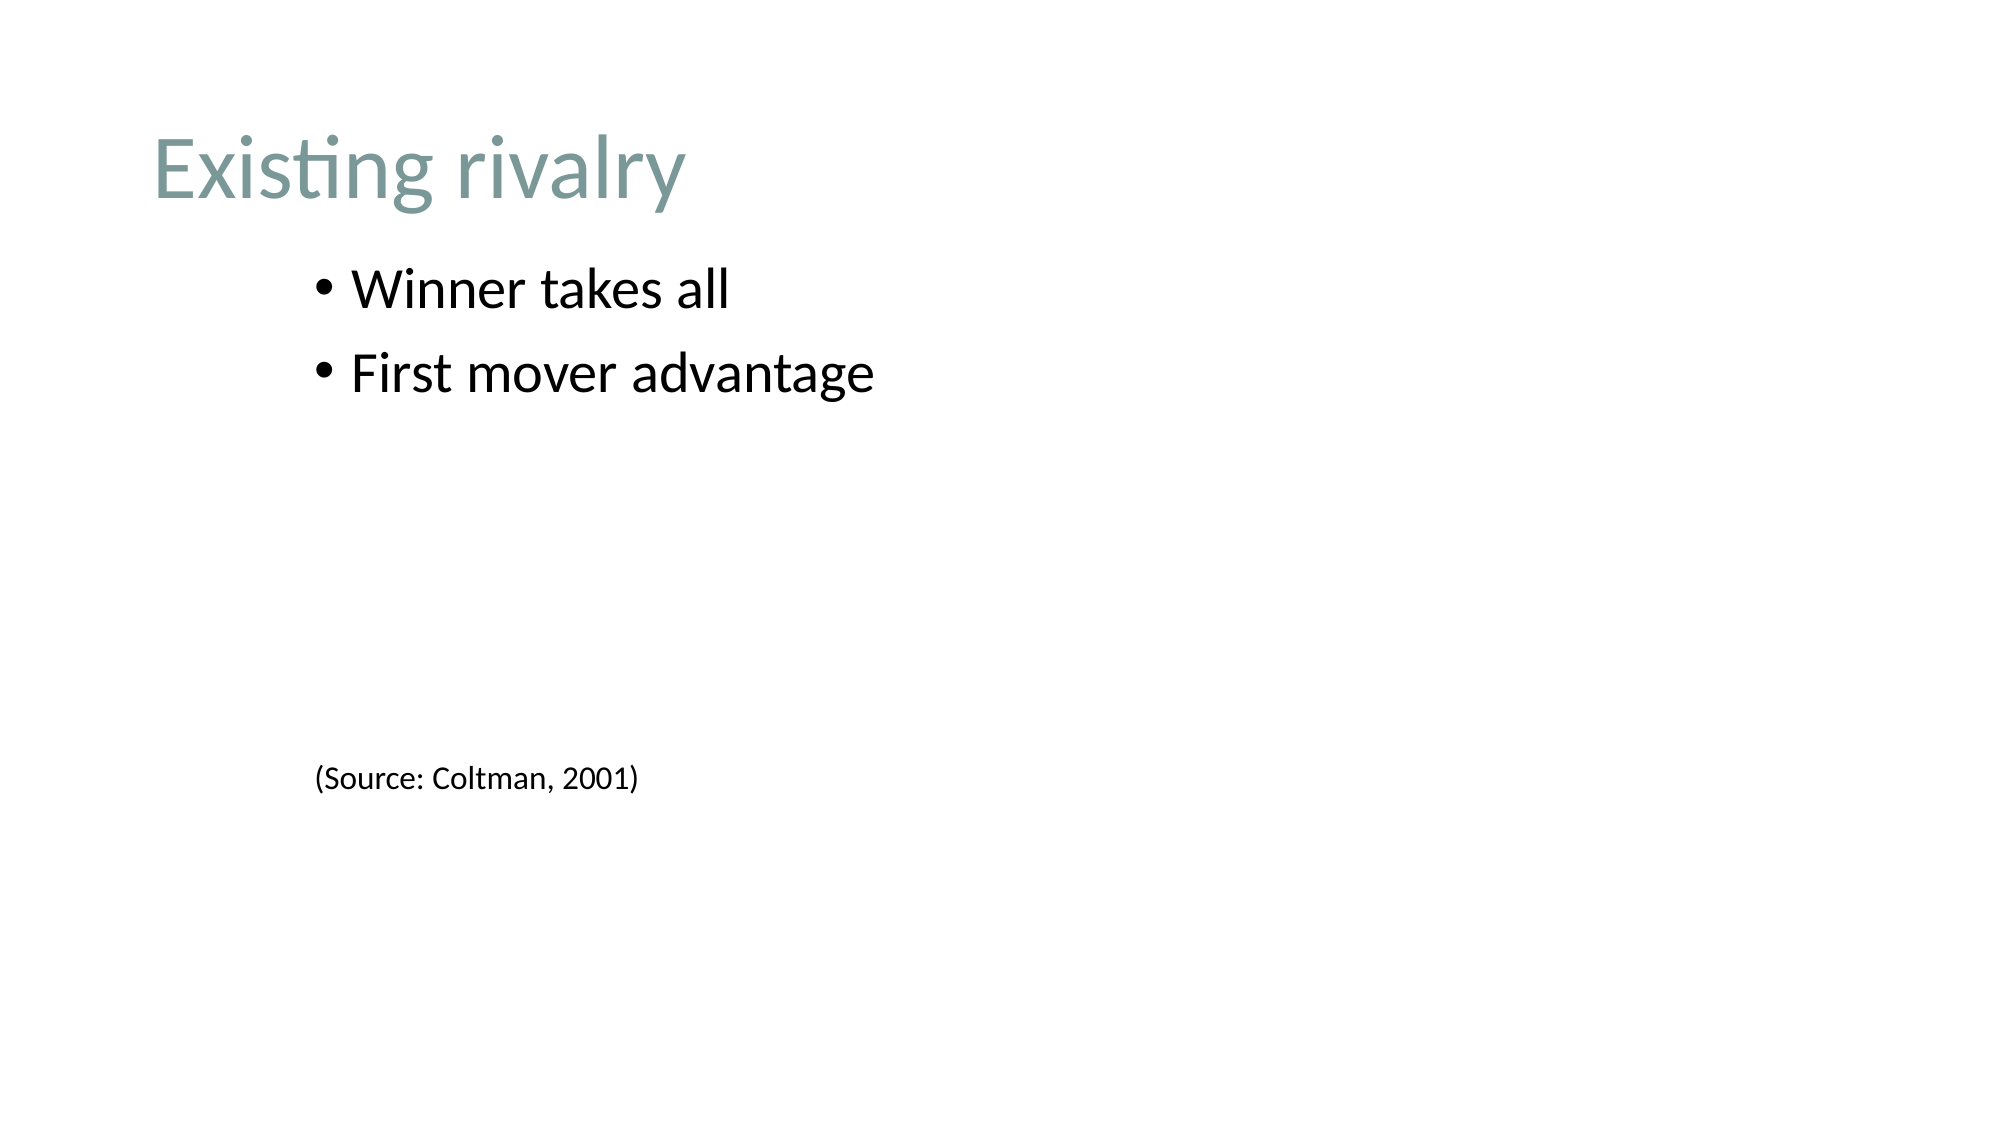

# Existing rivalry
Winner takes all
First mover advantage

(Source: Coltman, 2001)